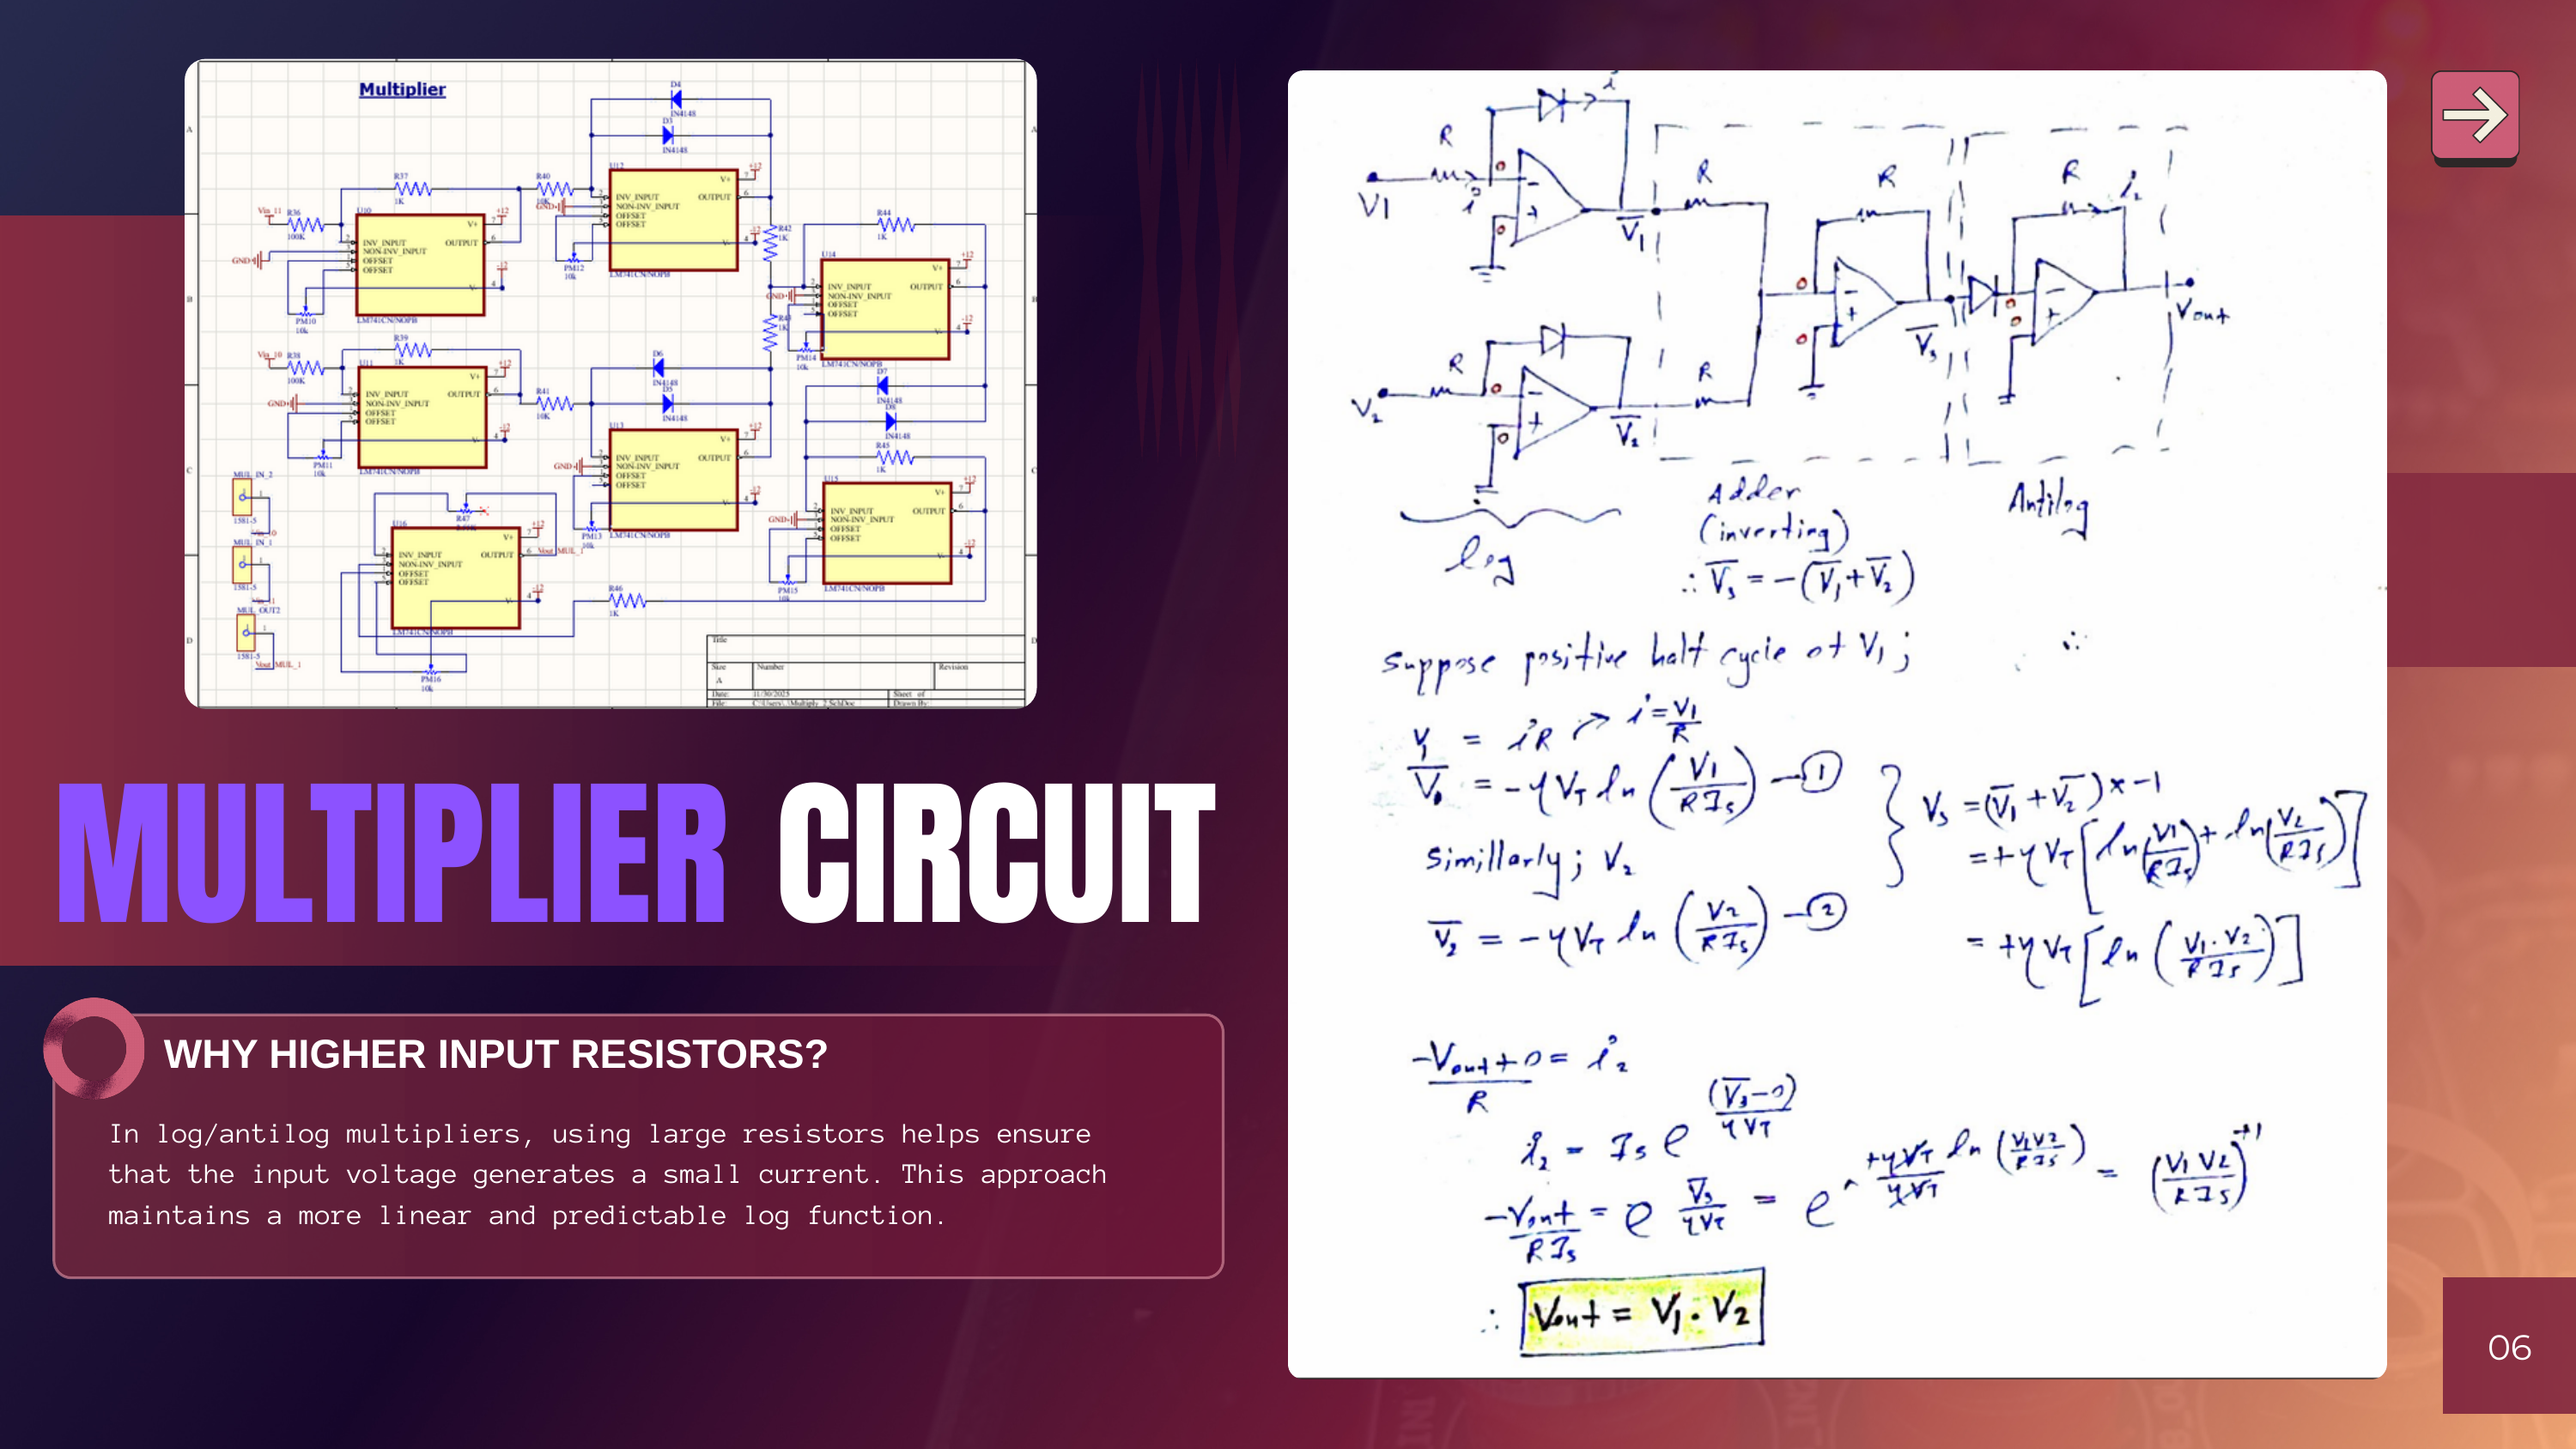

MULTIPLIER
CIRCUIT

WHY HIGHER INPUT RESISTORS?

In log/antilog multipliers, using large resistors helps ensure that the input voltage generates a small current. This approach maintains a more linear and predictable log function.

06